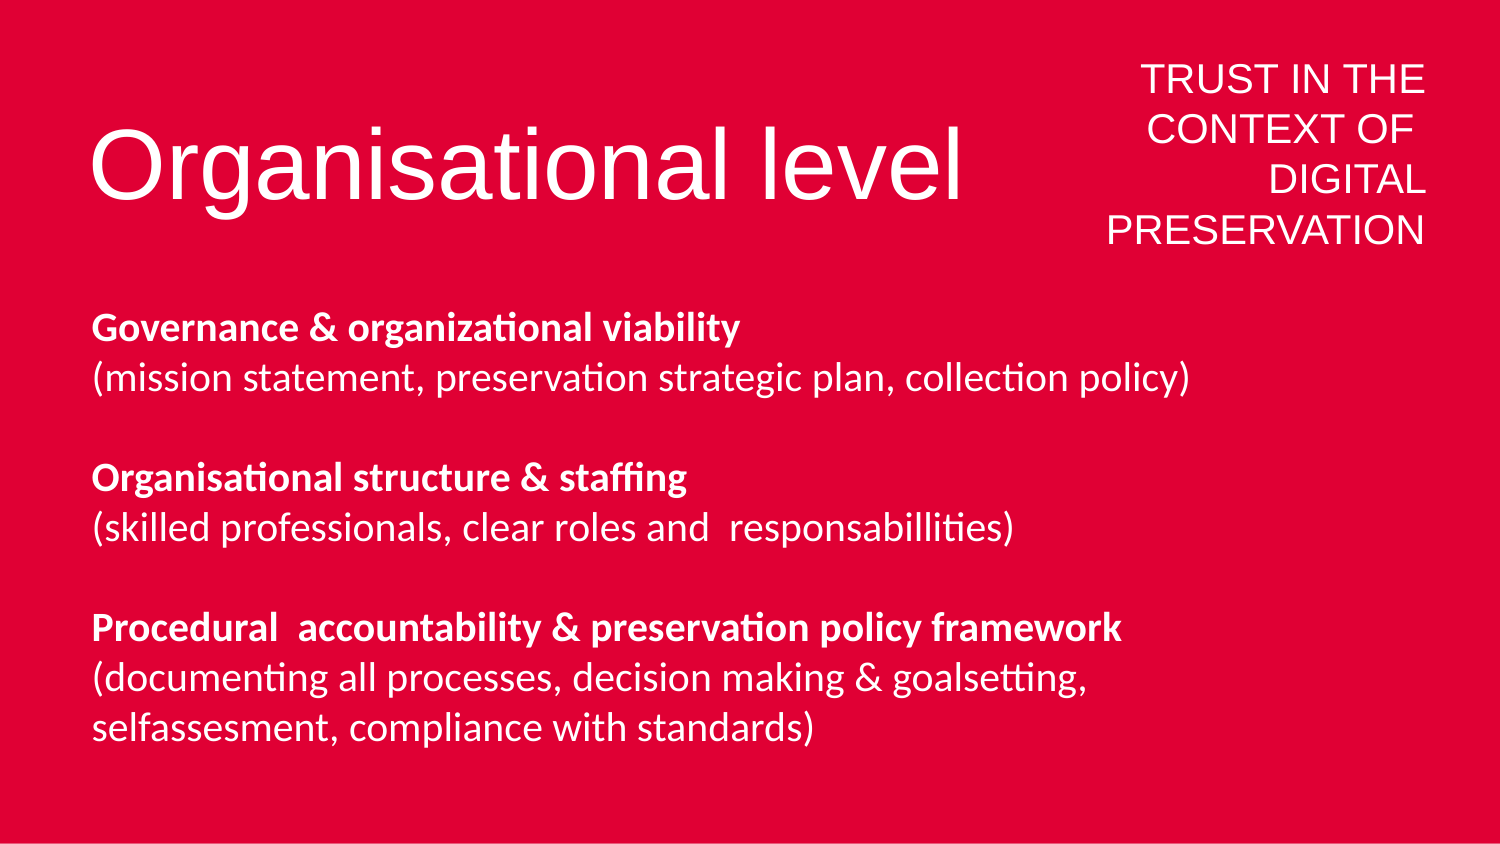

Organisational level
# TRUST IN THE CONTEXT OF DIGITAL PRESERVATION
Governance & organizational viability
(mission statement, preservation strategic plan, collection policy)
Organisational structure & staffing
(skilled professionals, clear roles and  responsabillities)

Procedural  accountability & preservation policy framework
(documenting all processes, decision making & goalsetting, selfassesment, compliance with standards)